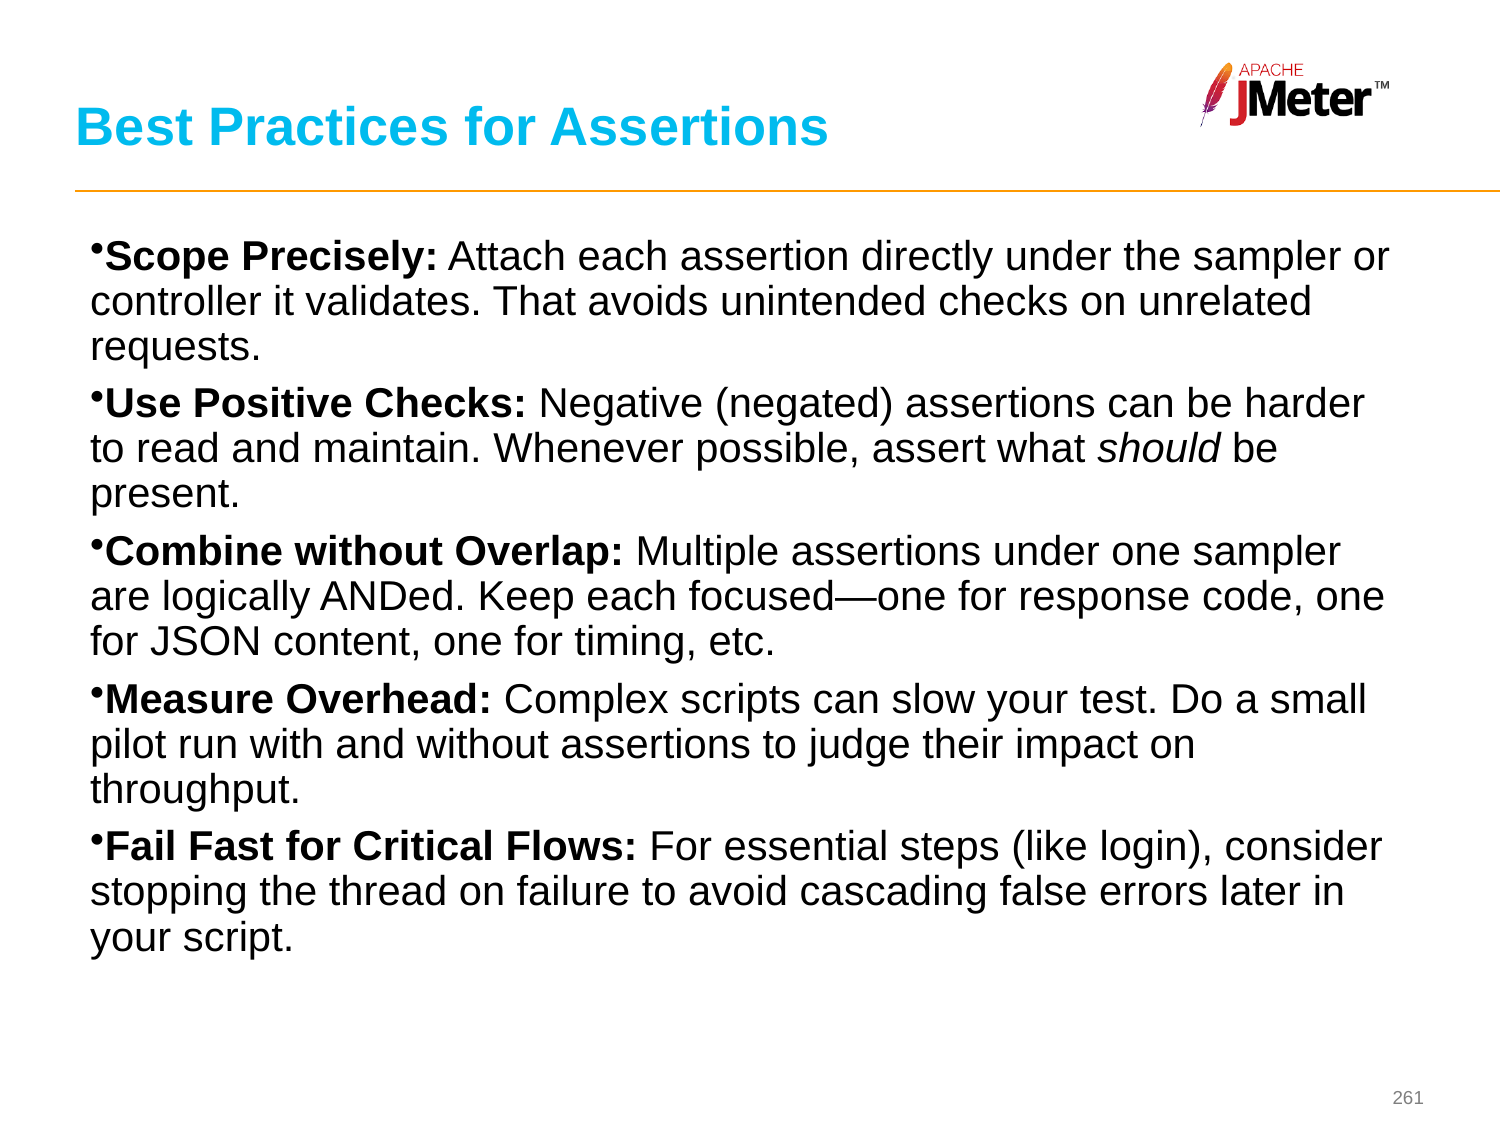

# Best Practices for Assertions
Scope Precisely: Attach each assertion directly under the sampler or controller it validates. That avoids unintended checks on unrelated requests.
Use Positive Checks: Negative (negated) assertions can be harder to read and maintain. Whenever possible, assert what should be present.
Combine without Overlap: Multiple assertions under one sampler are logically ANDed. Keep each focused—one for response code, one for JSON content, one for timing, etc.
Measure Overhead: Complex scripts can slow your test. Do a small pilot run with and without assertions to judge their impact on throughput.
Fail Fast for Critical Flows: For essential steps (like login), consider stopping the thread on failure to avoid cascading false errors later in your script.